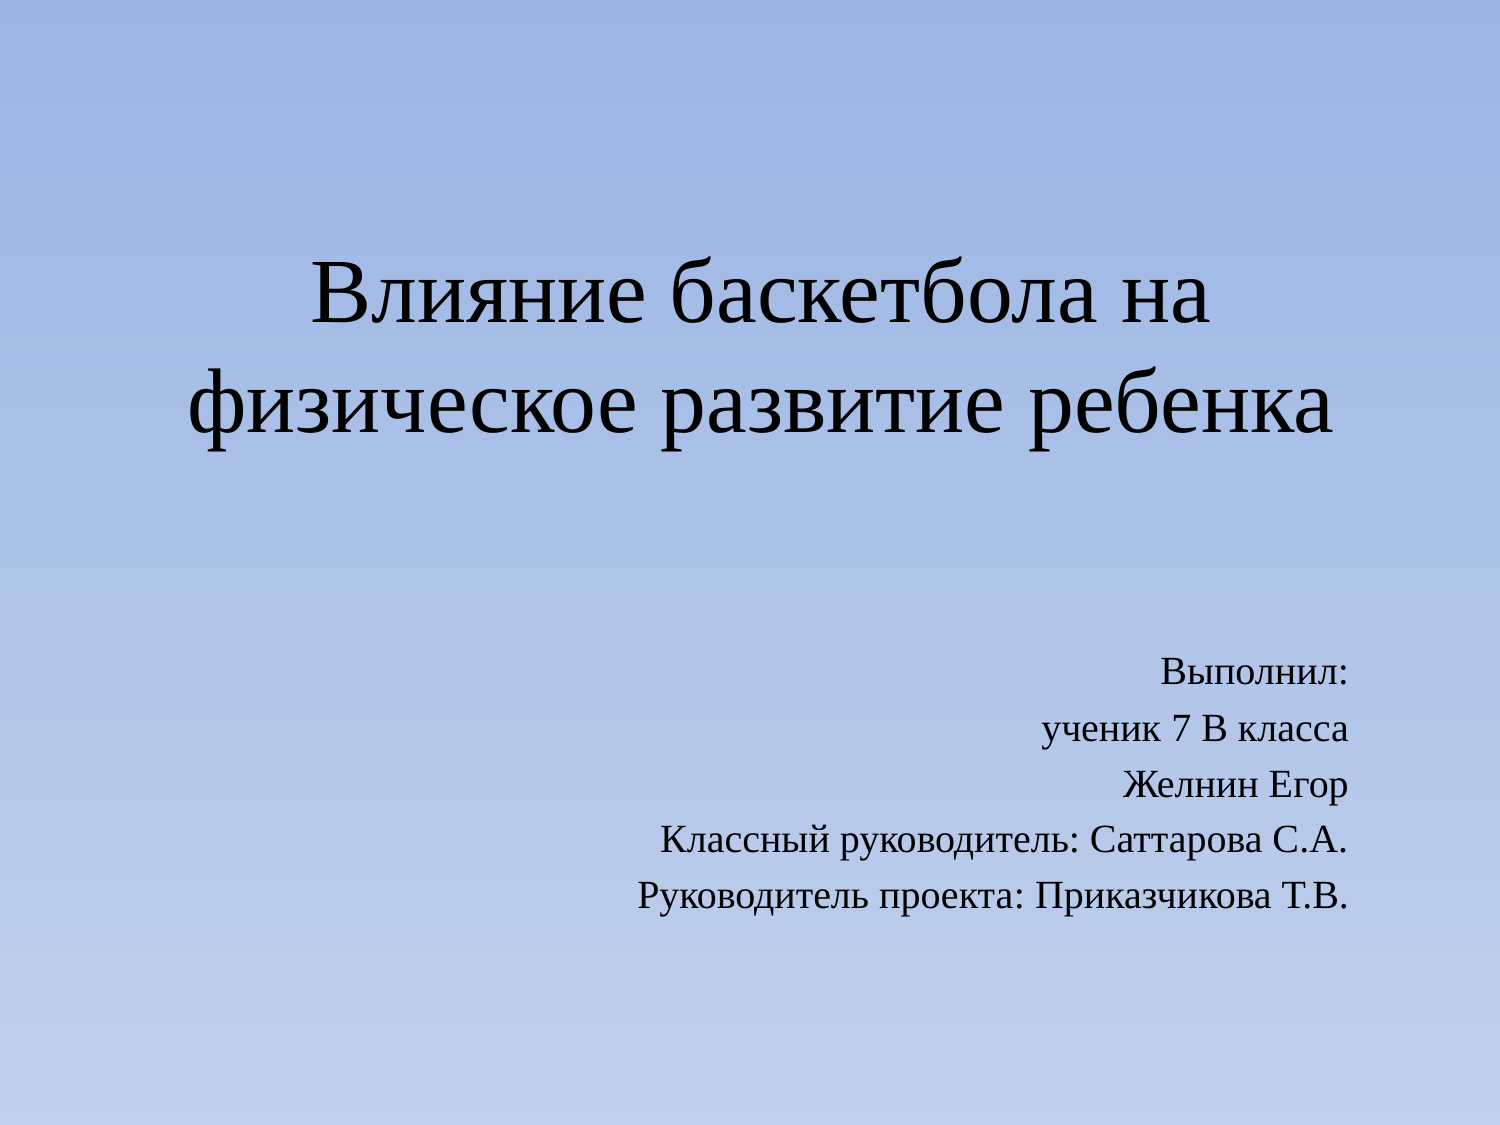

# Влияние баскетбола на физическое развитие ребенка
Выполнил:
ученик 7 В класса
Желнин Егор
Классный руководитель: Саттарова С.А.
Руководитель проекта: Приказчикова Т.В.